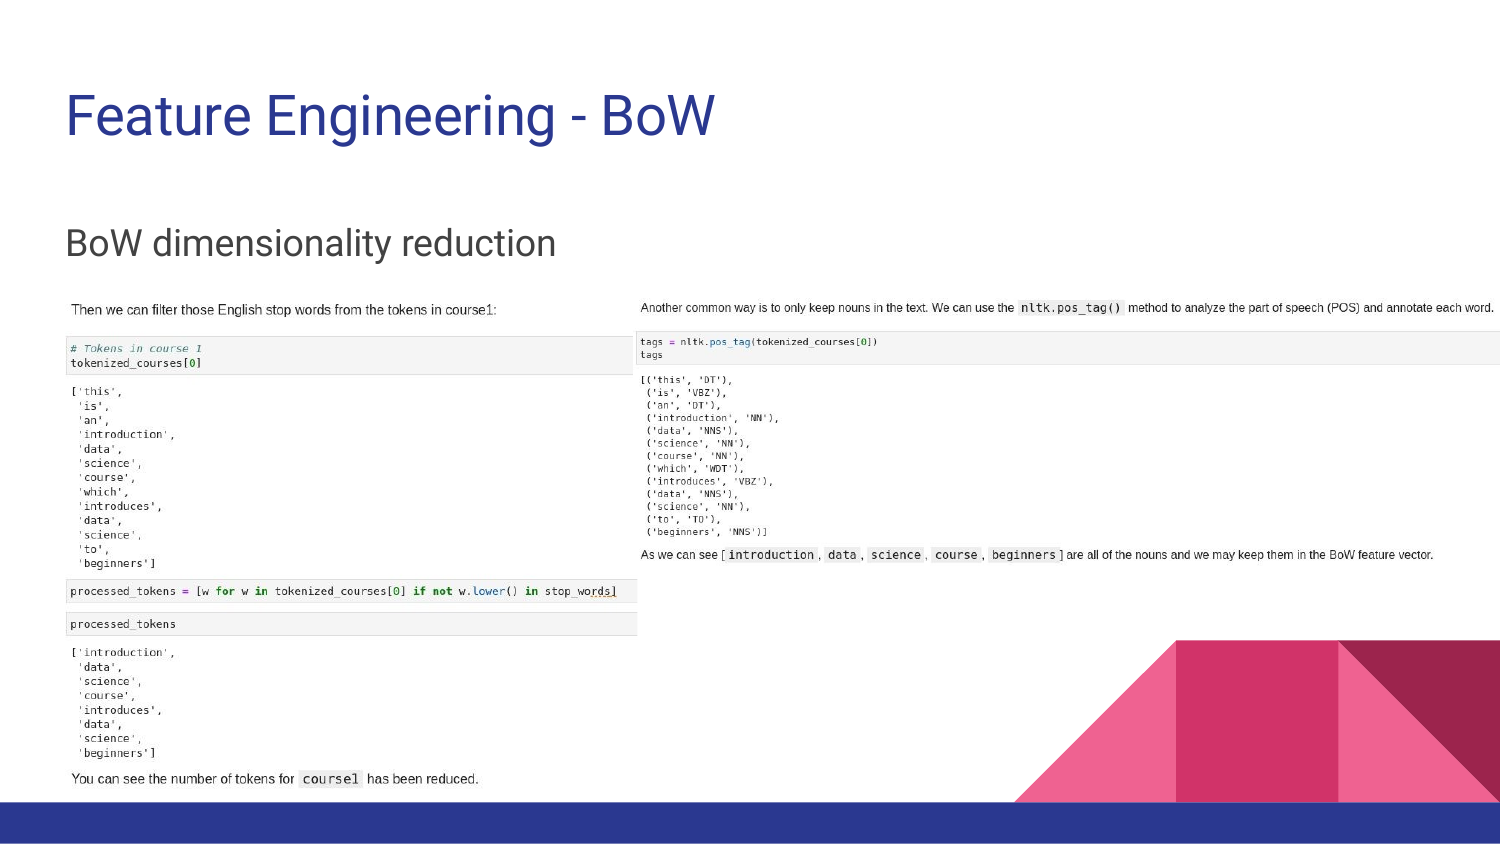

Feature Engineering - BoW
BoW dimensionality reduction